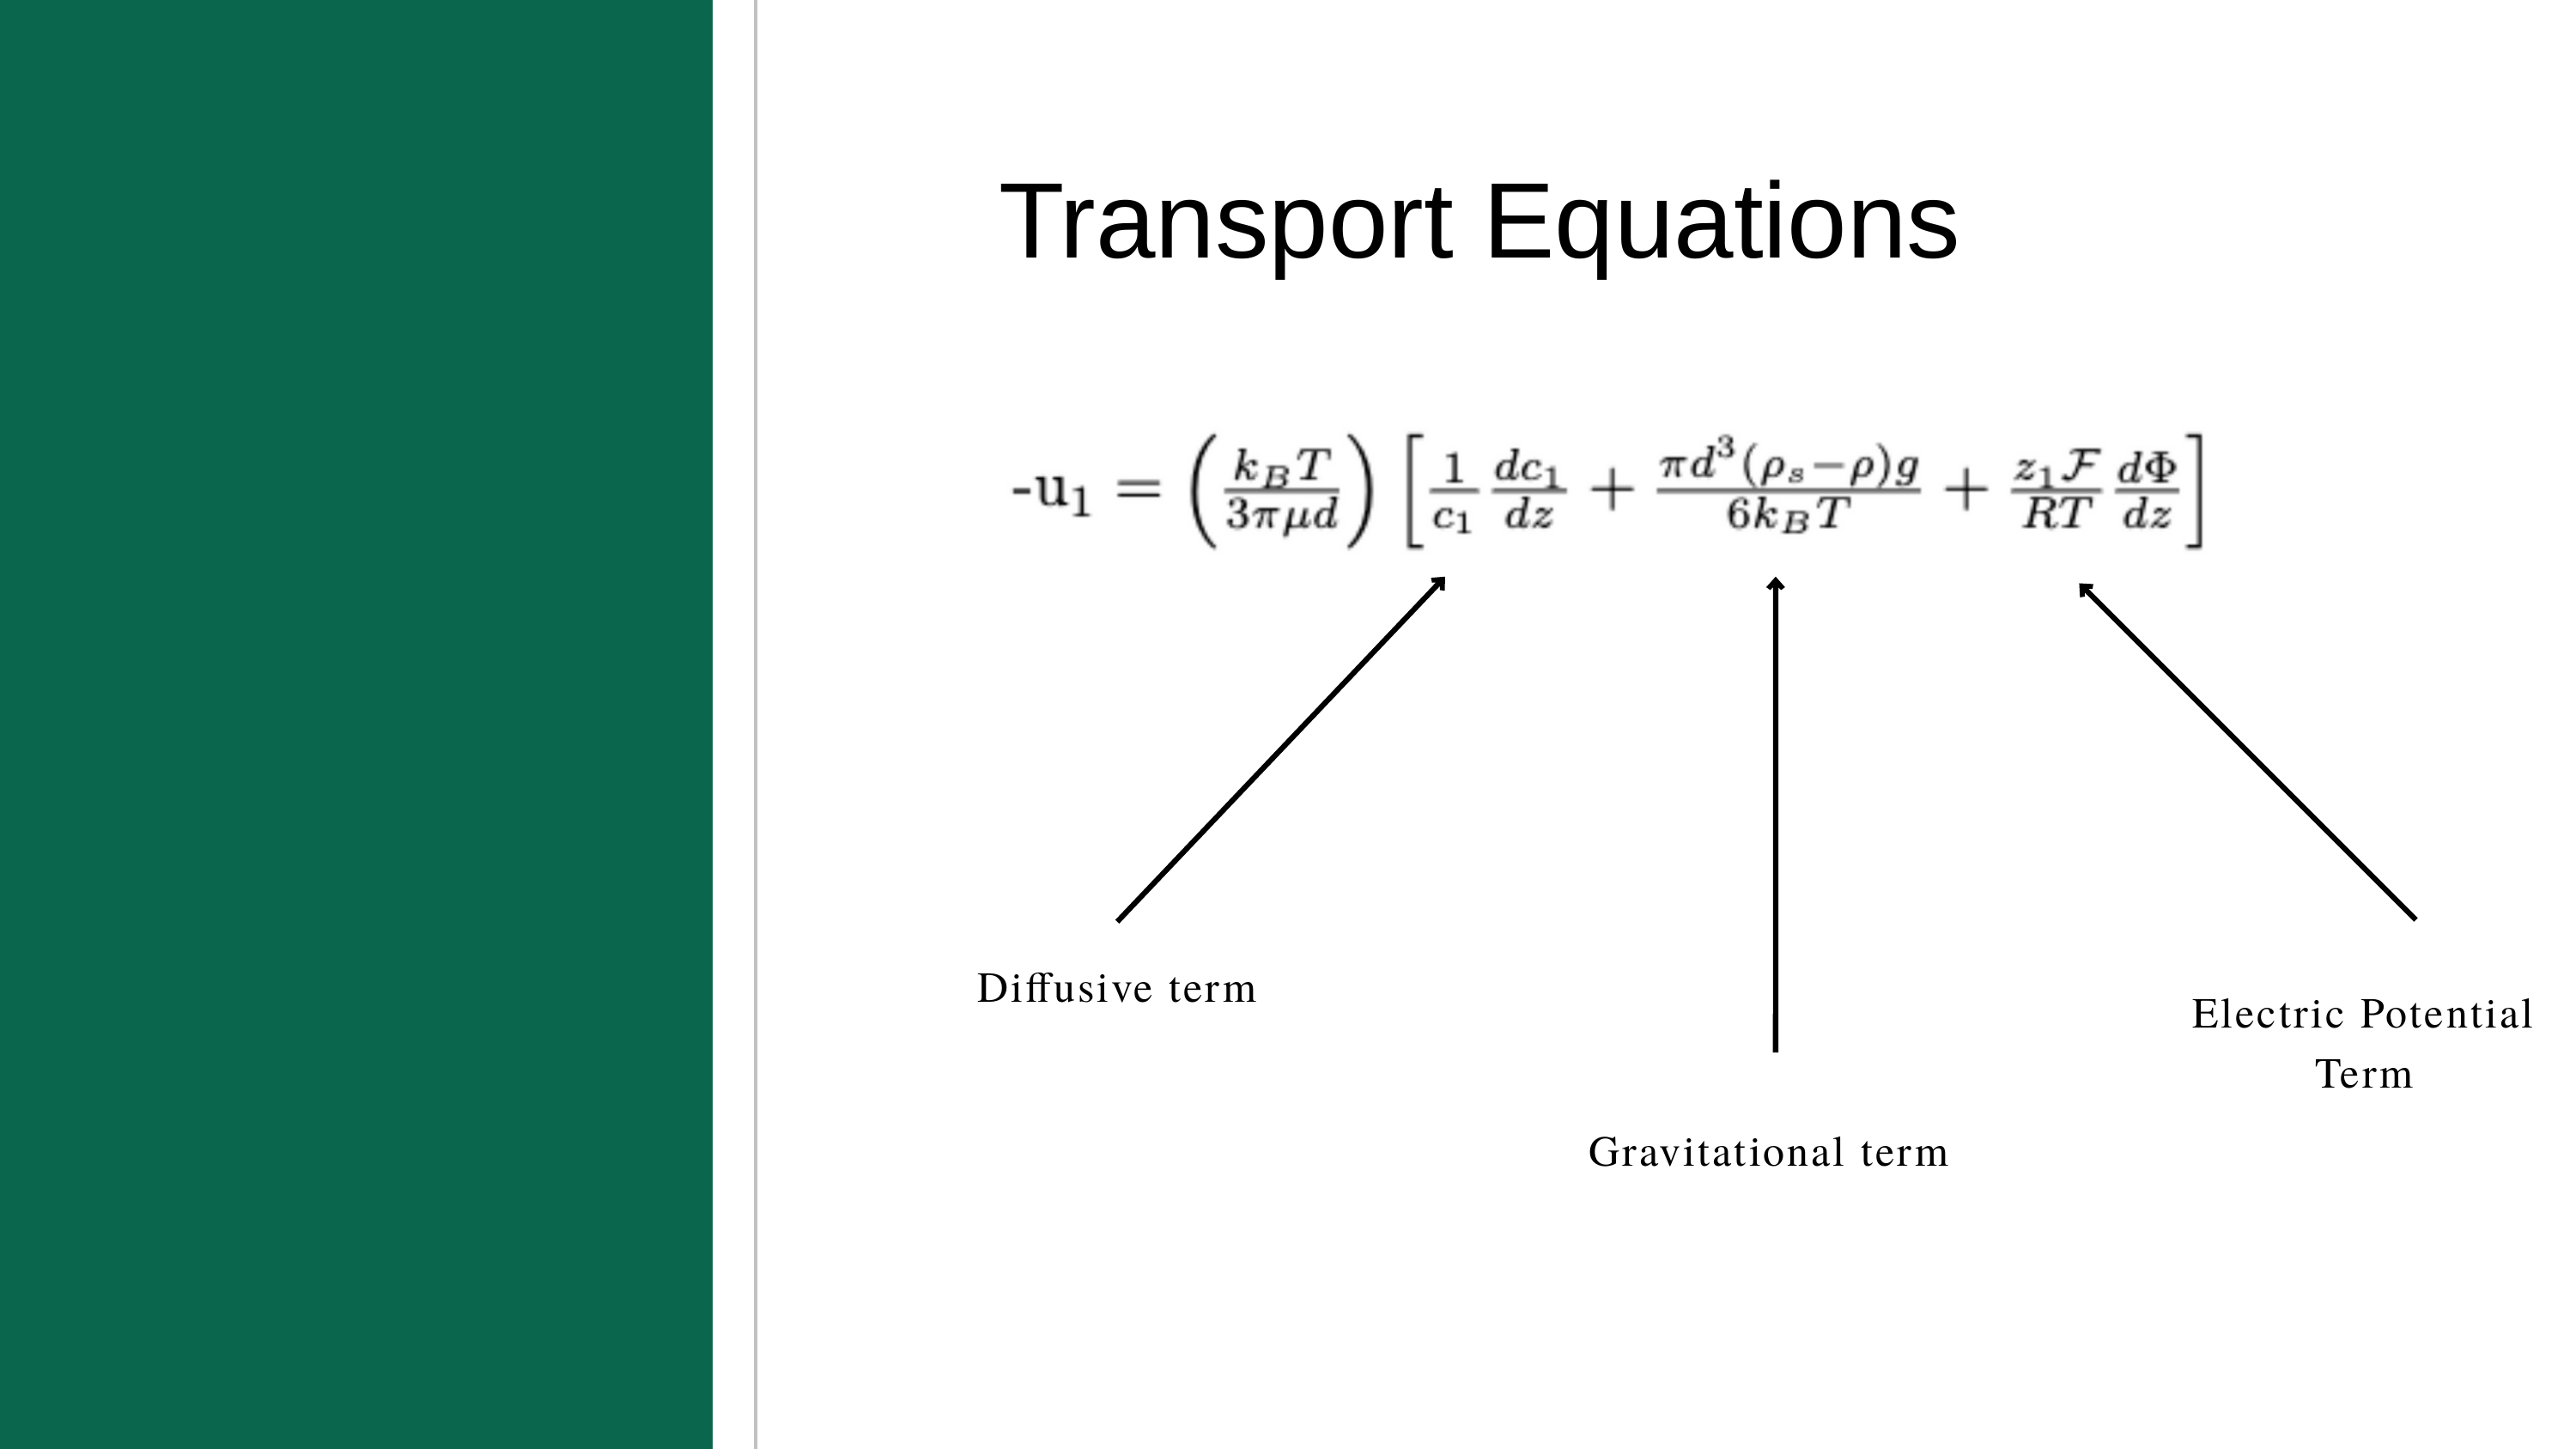

Transport Equations

Diffusive term
Electric Potential Term
Gravitational term